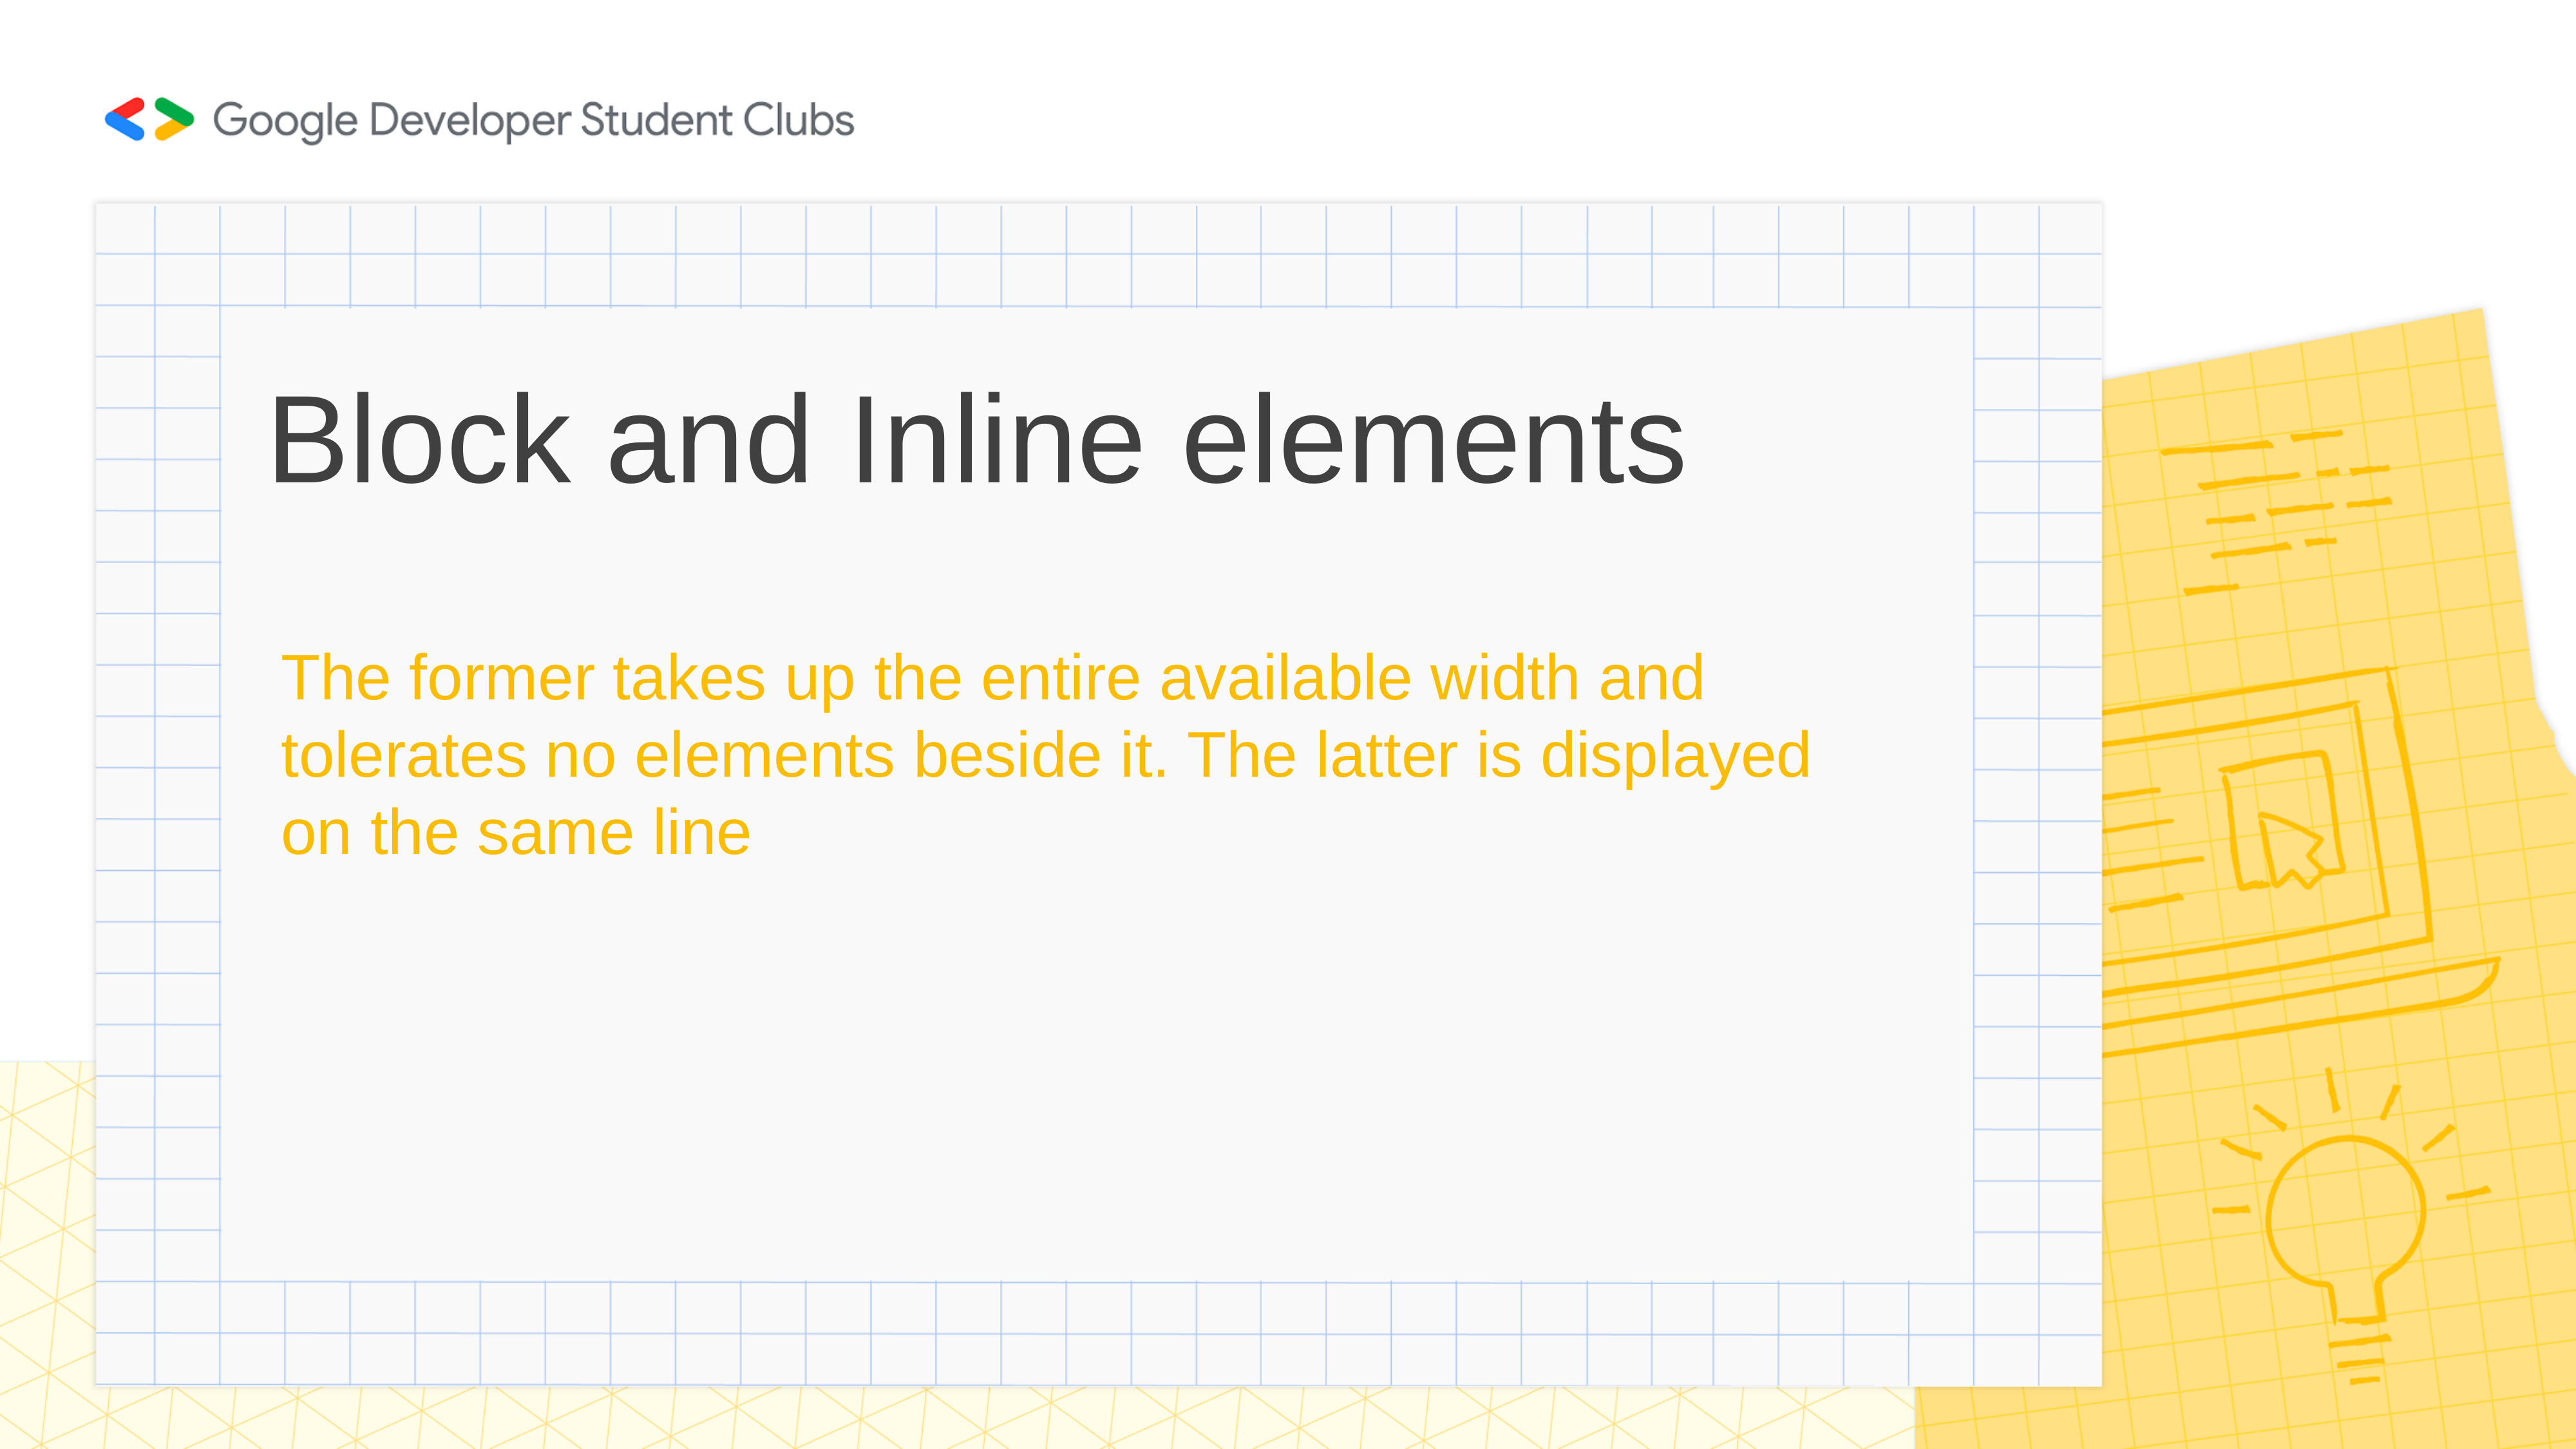

# Block and Inline elements
The former takes up the entire available width and tolerates no elements beside it. The latter is displayed on the same line